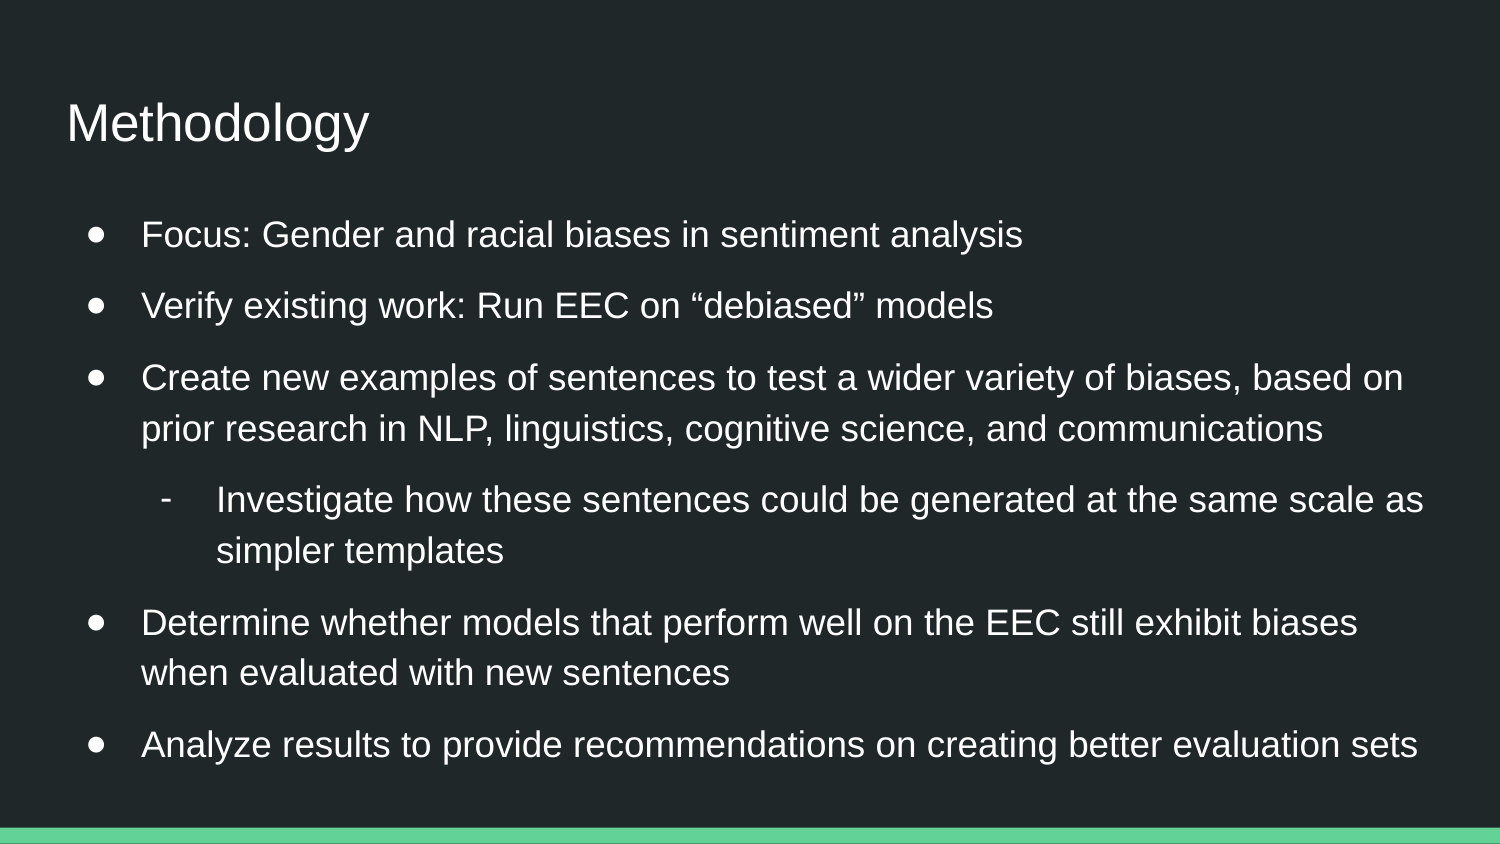

# Methodology
Focus: Gender and racial biases in sentiment analysis
Verify existing work: Run EEC on “debiased” models
Create new examples of sentences to test a wider variety of biases, based on prior research in NLP, linguistics, cognitive science, and communications
Investigate how these sentences could be generated at the same scale as simpler templates
Determine whether models that perform well on the EEC still exhibit biases when evaluated with new sentences
Analyze results to provide recommendations on creating better evaluation sets